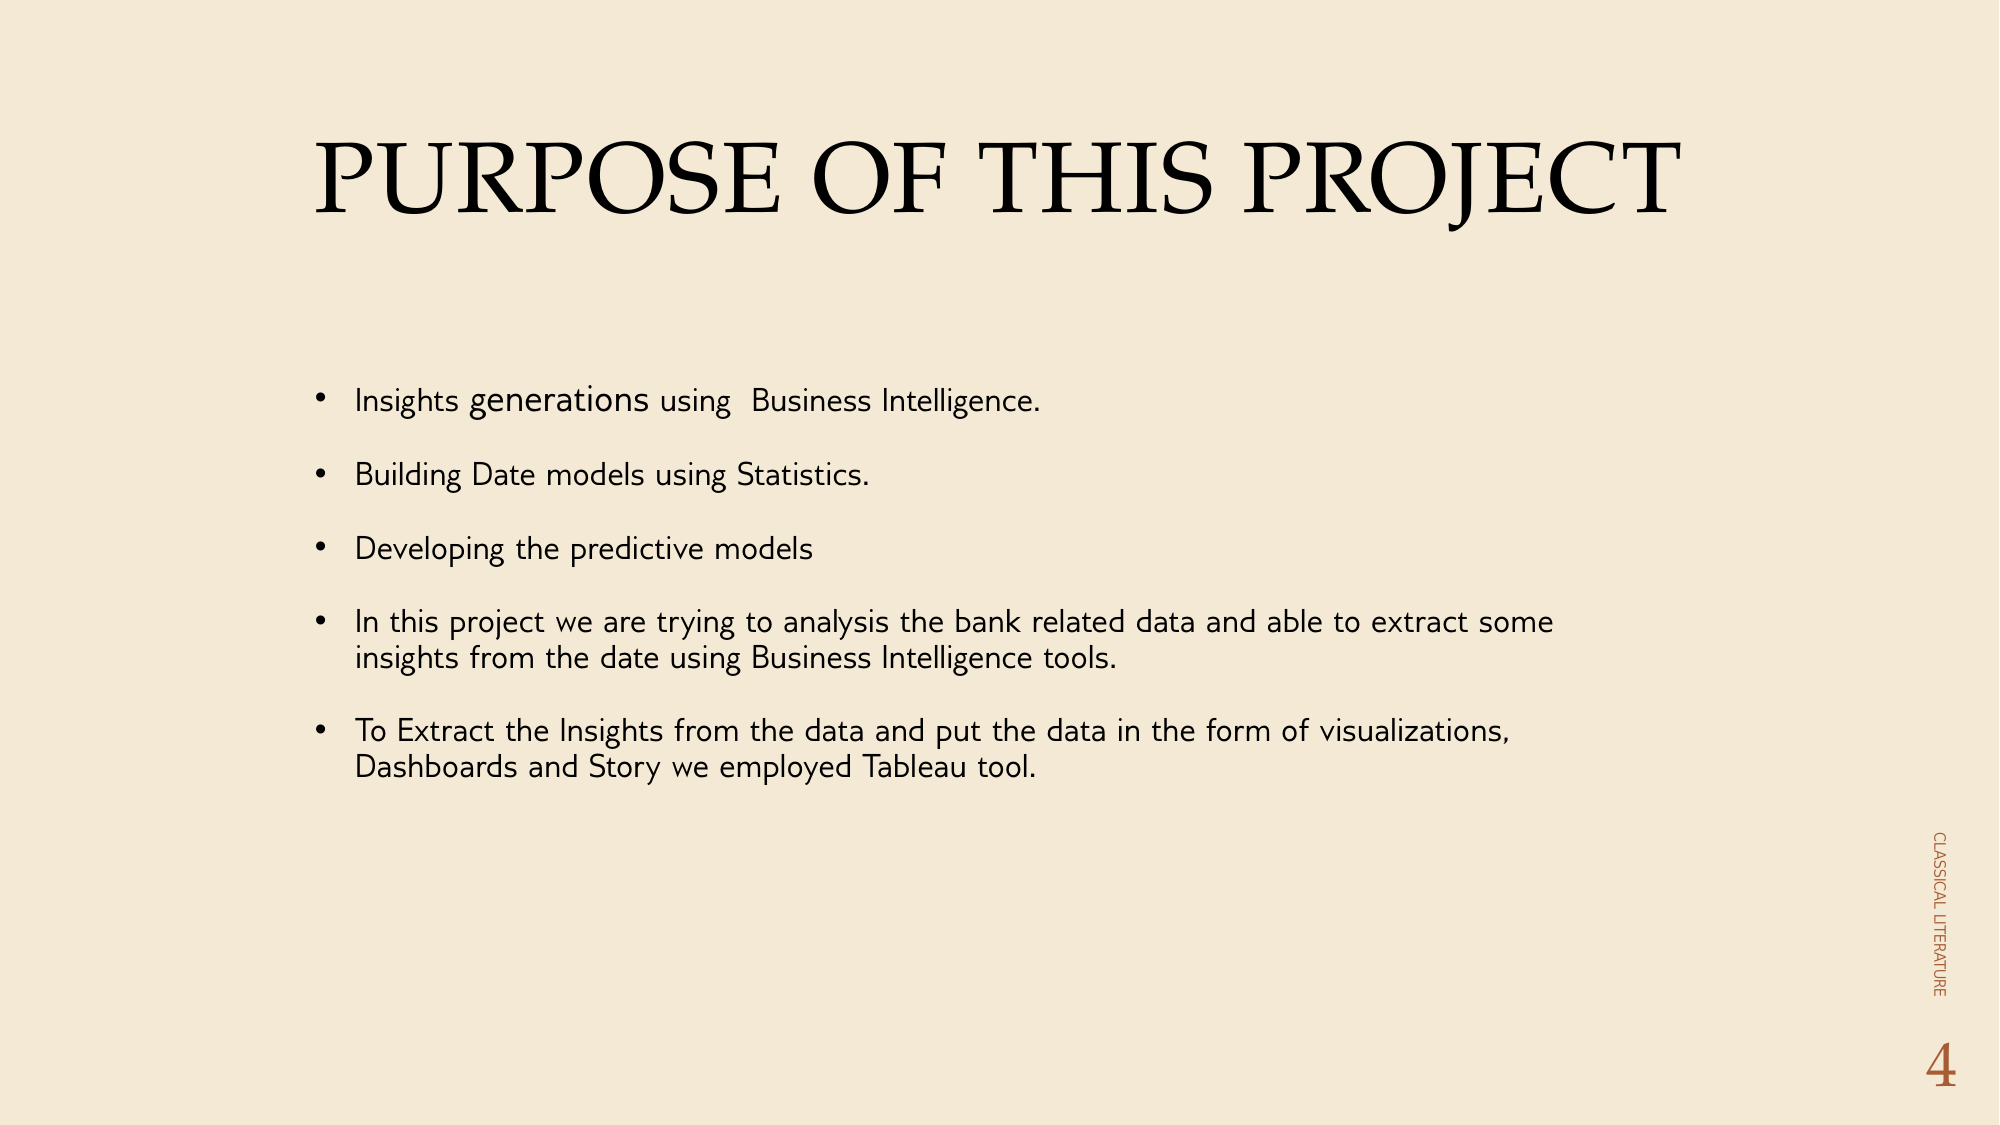

# PURPOSE OF THIS PROJECT
Insights generations using  Business Intelligence.
Building Date models using Statistics.
Developing the predictive models
In this project we are trying to analysis the bank related data and able to extract some insights from the date using Business Intelligence tools.
To Extract the Insights from the data and put the data in the form of visualizations, Dashboards and Story we employed Tableau tool.
CLASSICAL LITERATURE
4